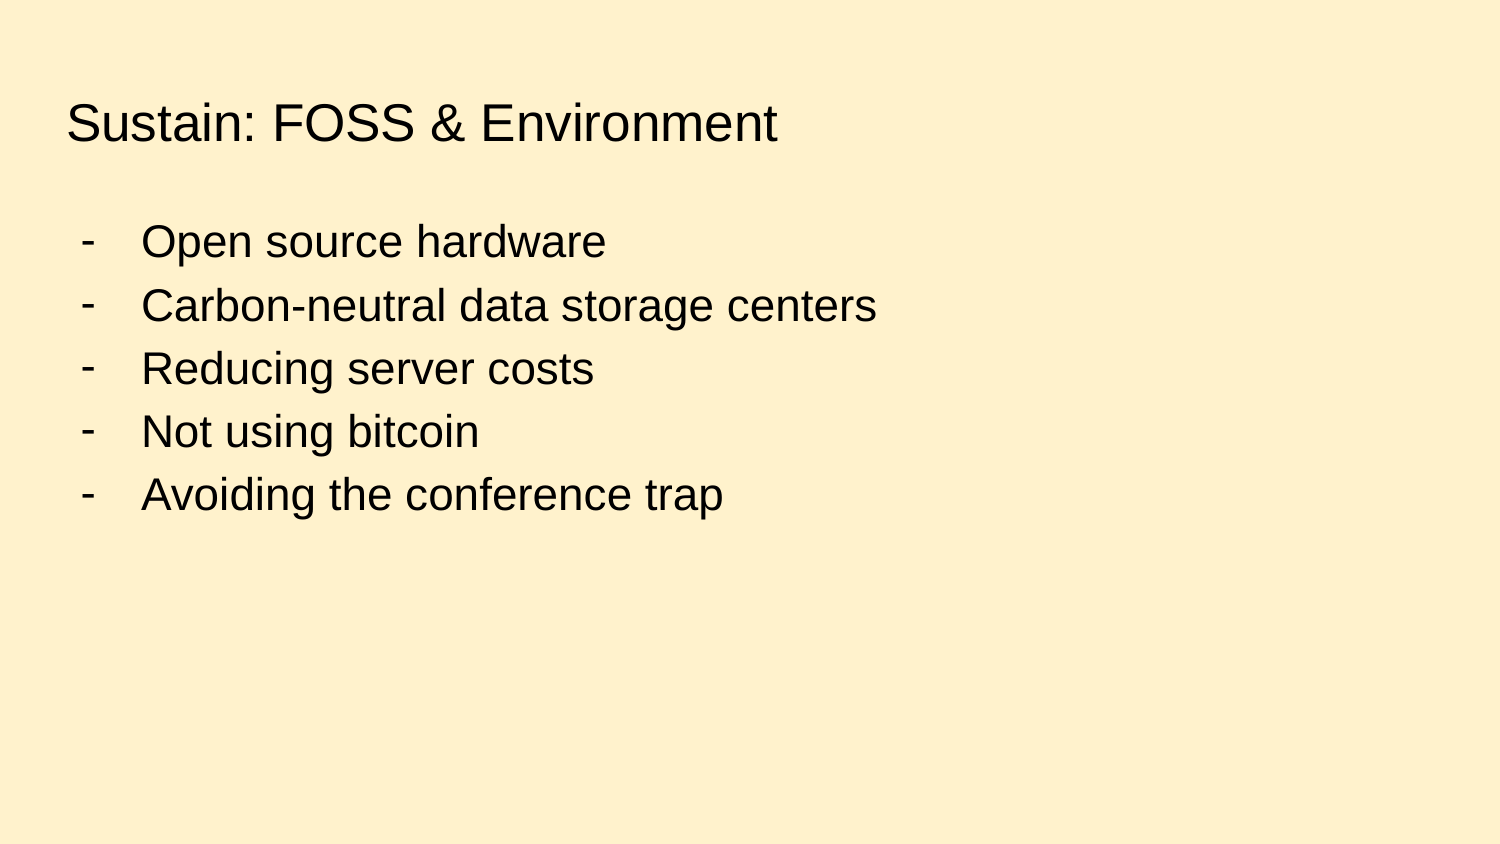

# Sustain: FOSS & Environment
Open source hardware
Carbon-neutral data storage centers
Reducing server costs
Not using bitcoin
Avoiding the conference trap